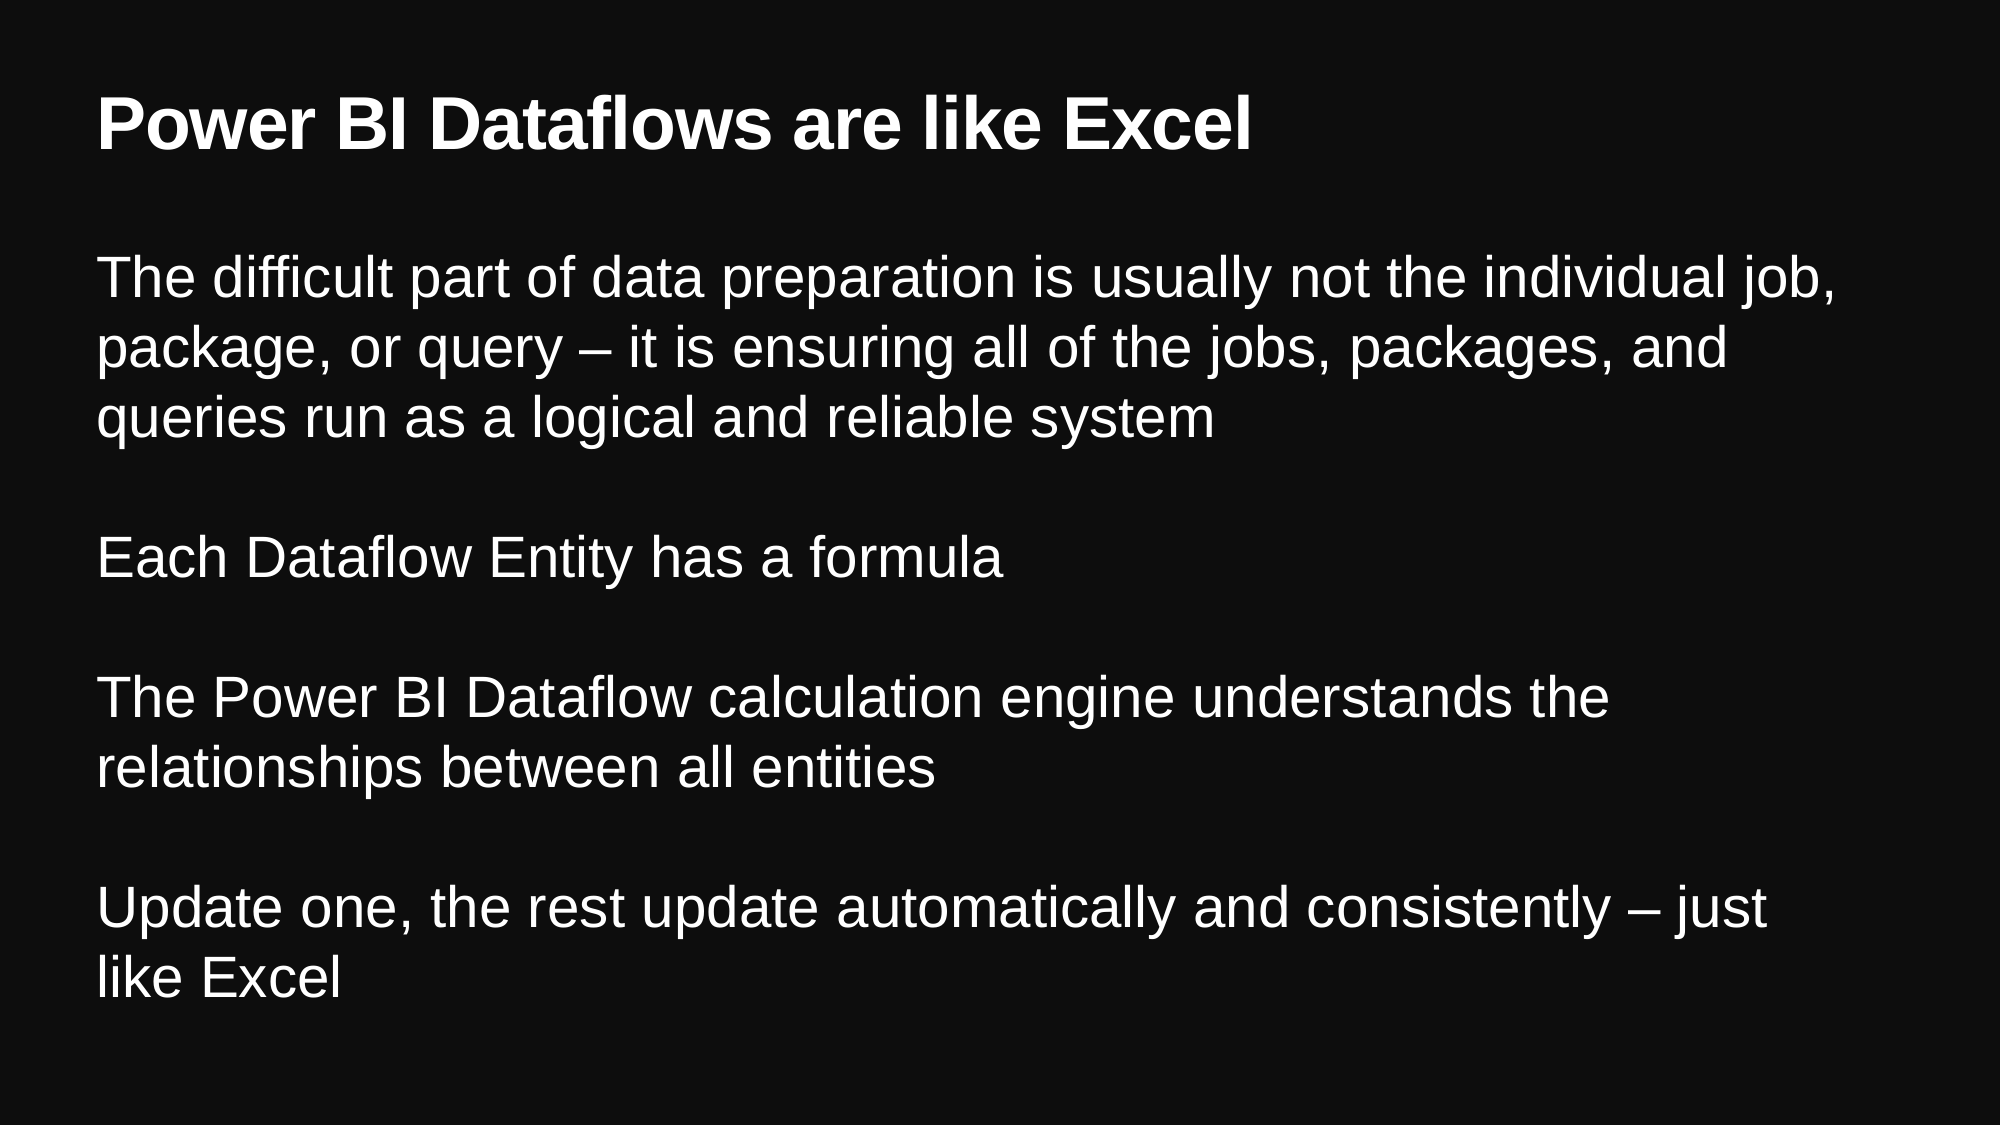

# Power BI Dataflows are like Excel
The difficult part of data preparation is usually not the individual job, package, or query – it is ensuring all of the jobs, packages, and queries run as a logical and reliable system

Each Dataflow Entity has a formula

The Power BI Dataflow calculation engine understands the relationships between all entities

Update one, the rest update automatically and consistently – just like Excel